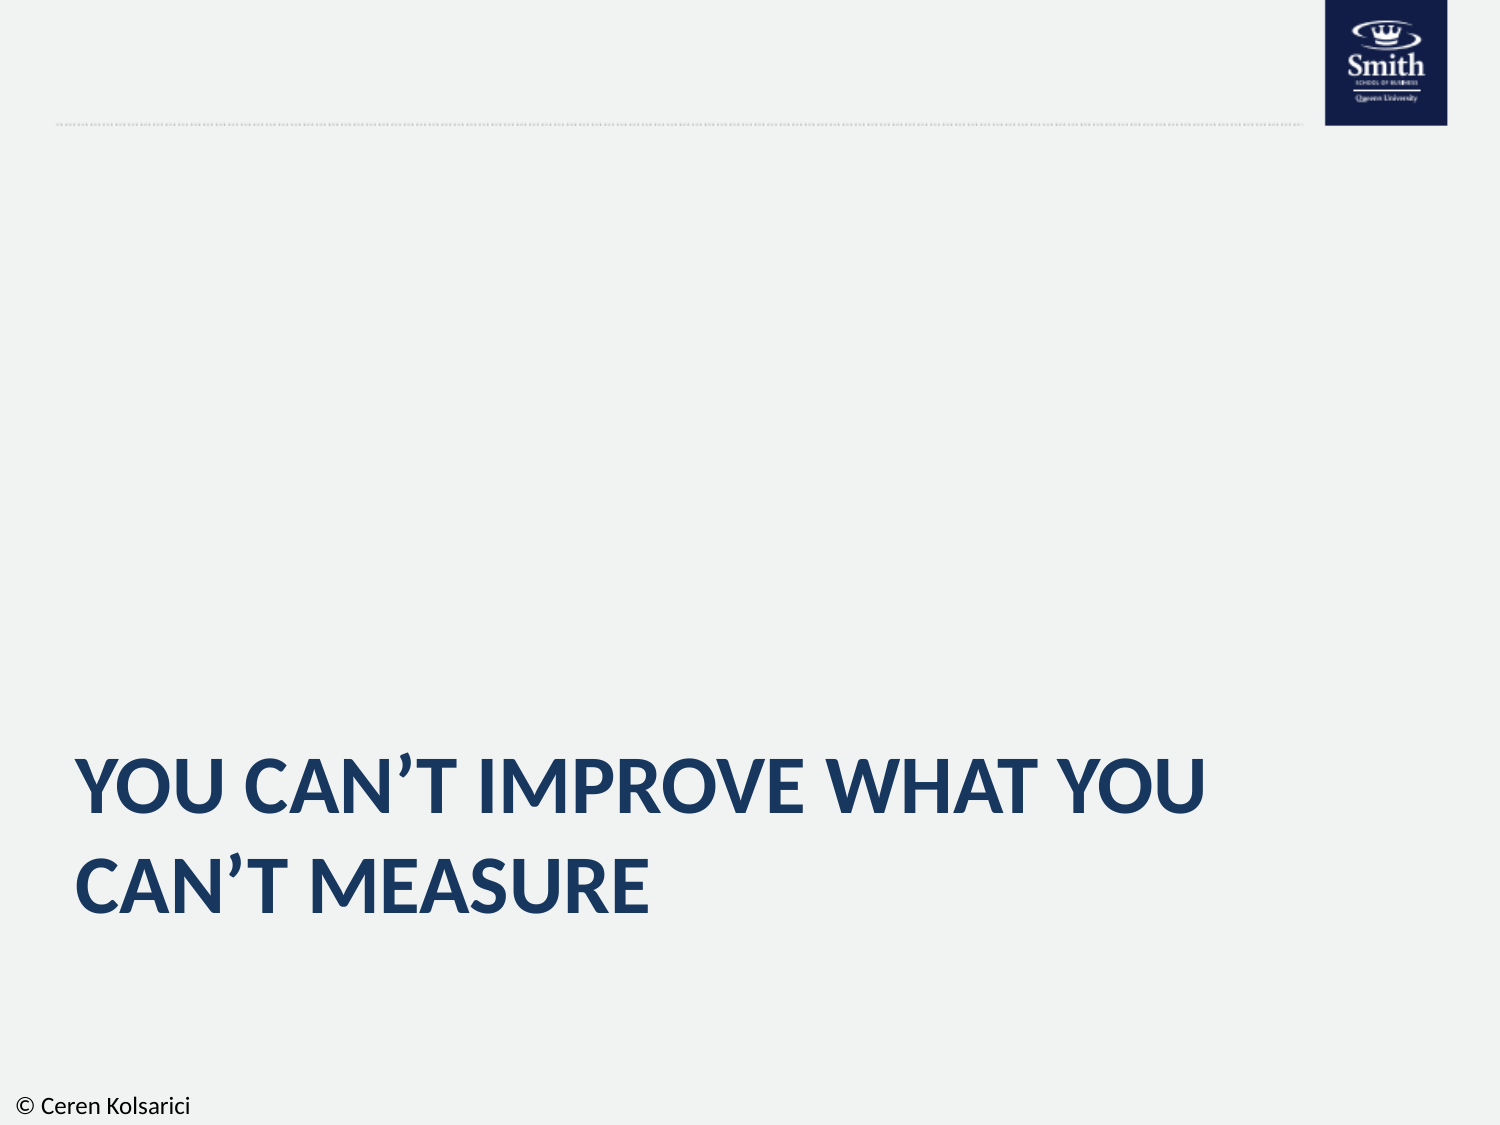

# YOU CAN’T IMPROVE WHAT YOU CAN’T MEASURE
© Ceren Kolsarici